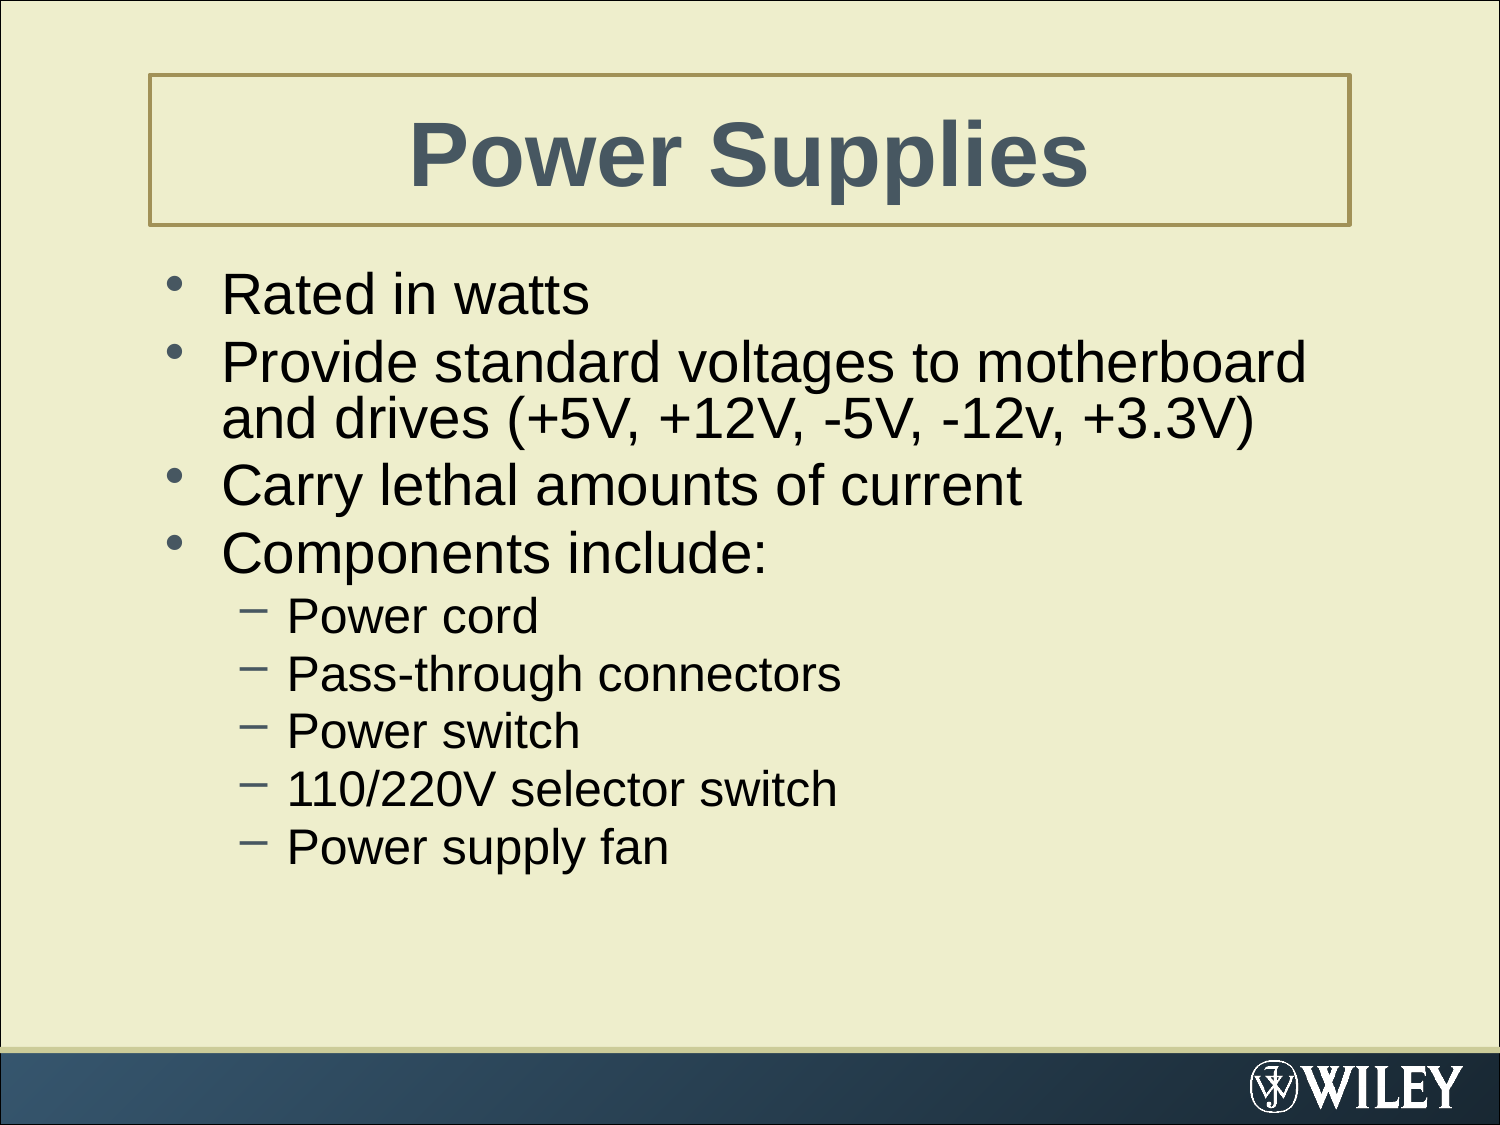

# Power Supplies
Rated in watts
Provide standard voltages to motherboard and drives (+5V, +12V, -5V, -12v, +3.3V)
Carry lethal amounts of current
Components include:
Power cord
Pass-through connectors
Power switch
110/220V selector switch
Power supply fan